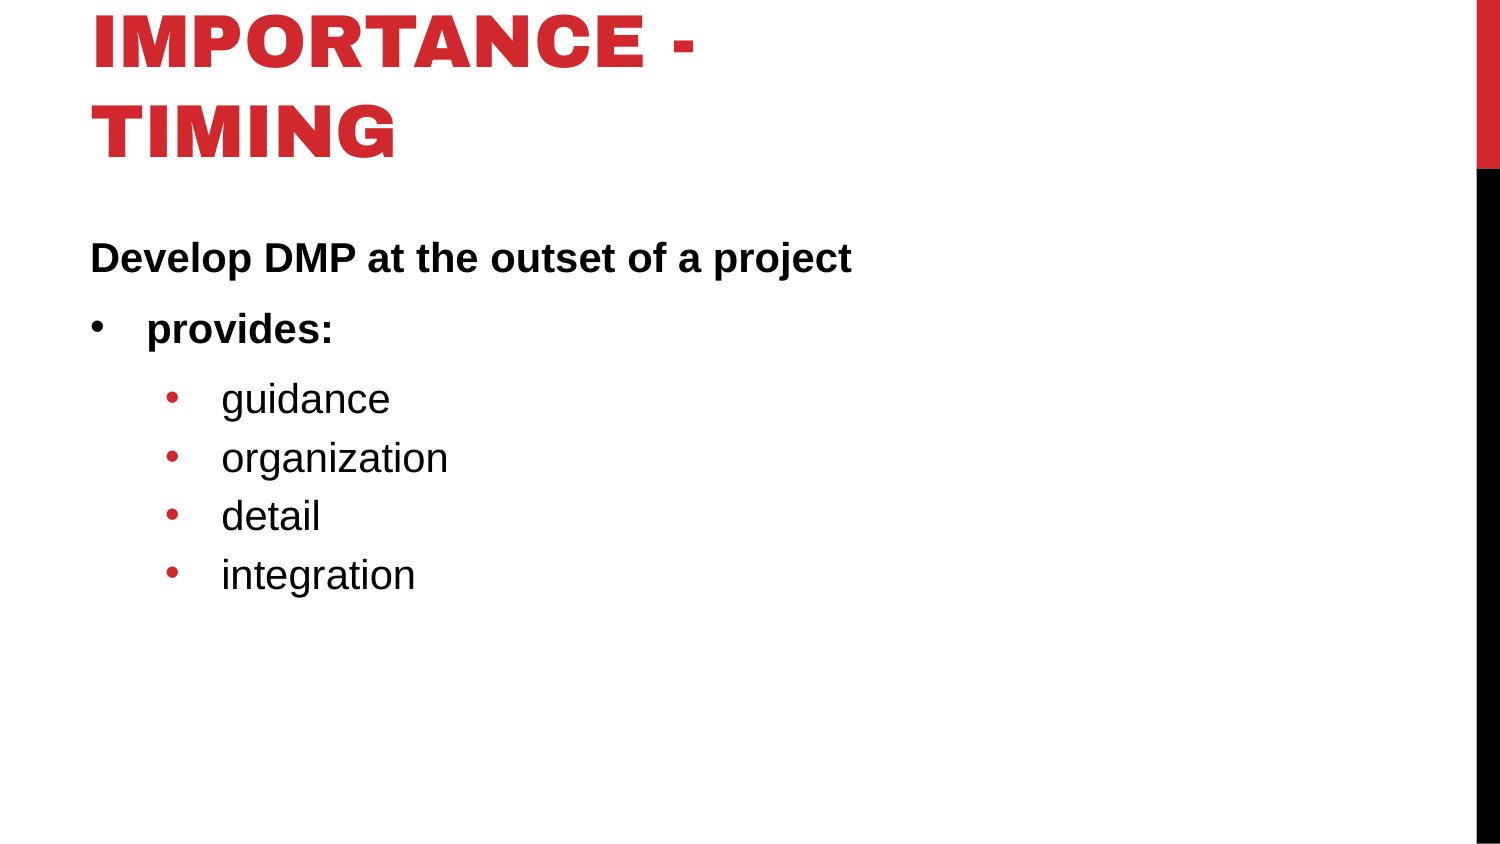

# Importance - Timing
Develop DMP at the outset of a project
provides:
guidance
organization
detail
integration